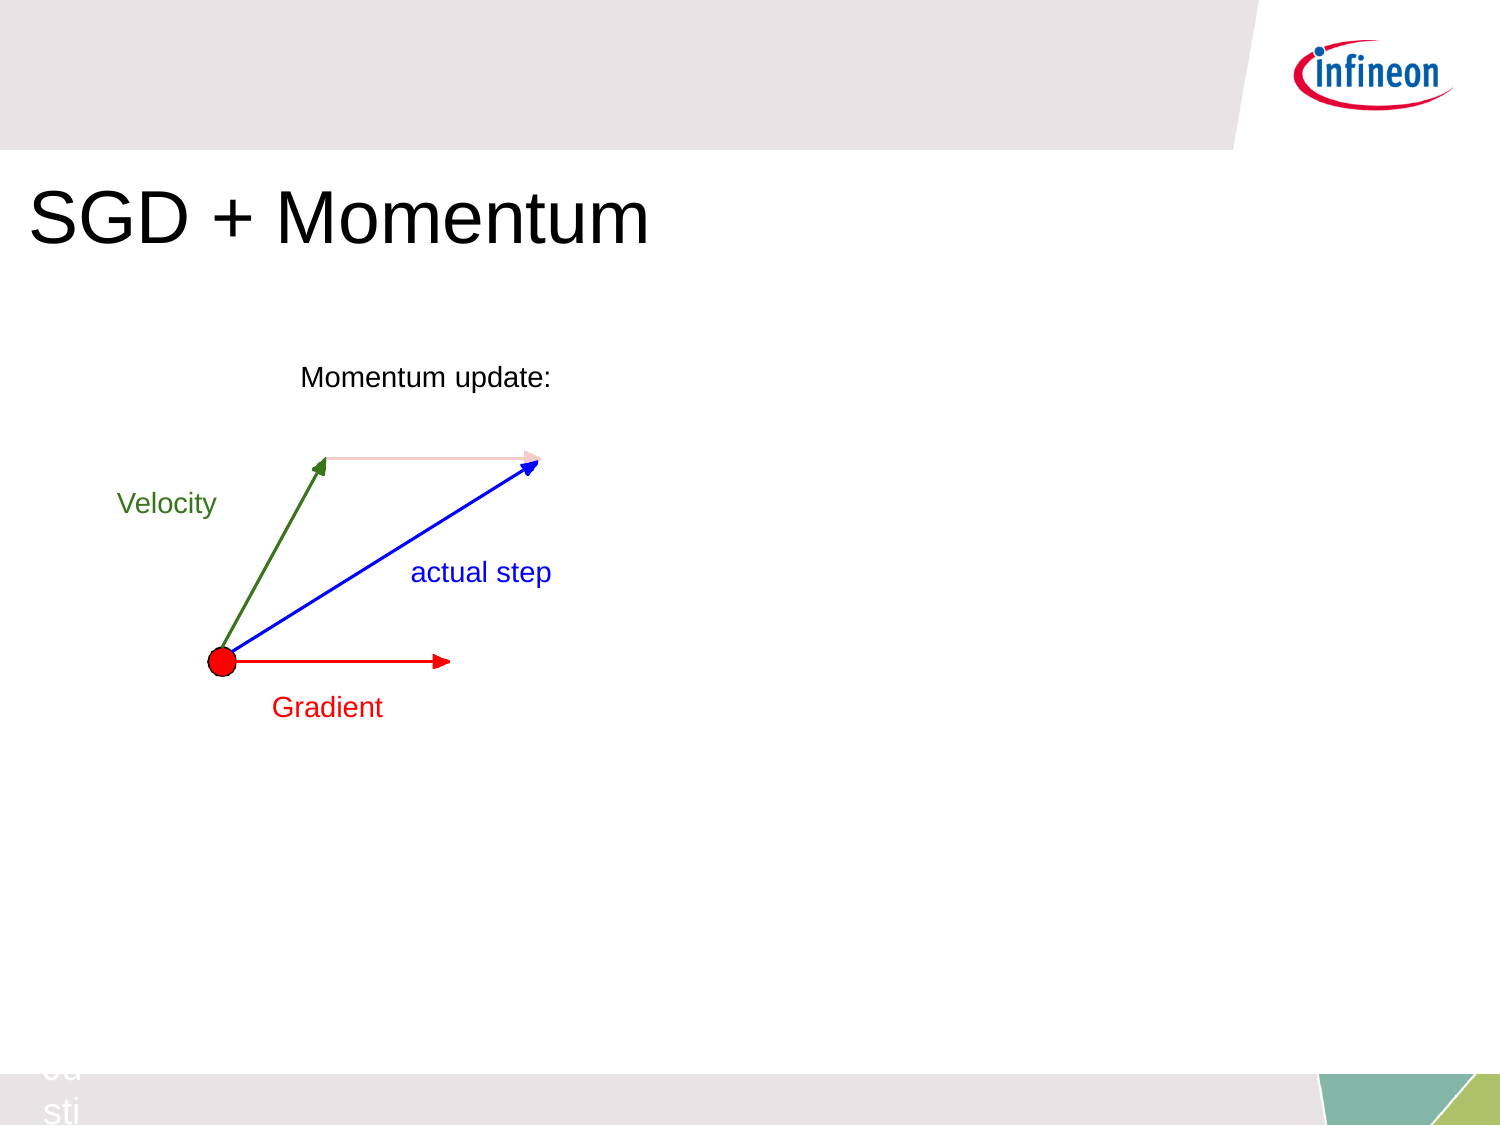

# SGD + Momentum
Momentum update:

Velocity
actual step

Gradient
Fei-Fei Li & Justin Johnson & Serena Yeung
Fei-Fei Li & Justin Johnson & Serena Yeung	Lecture 7 -	April 25, 2017
Lecture 7 - 13
April 25, 2017